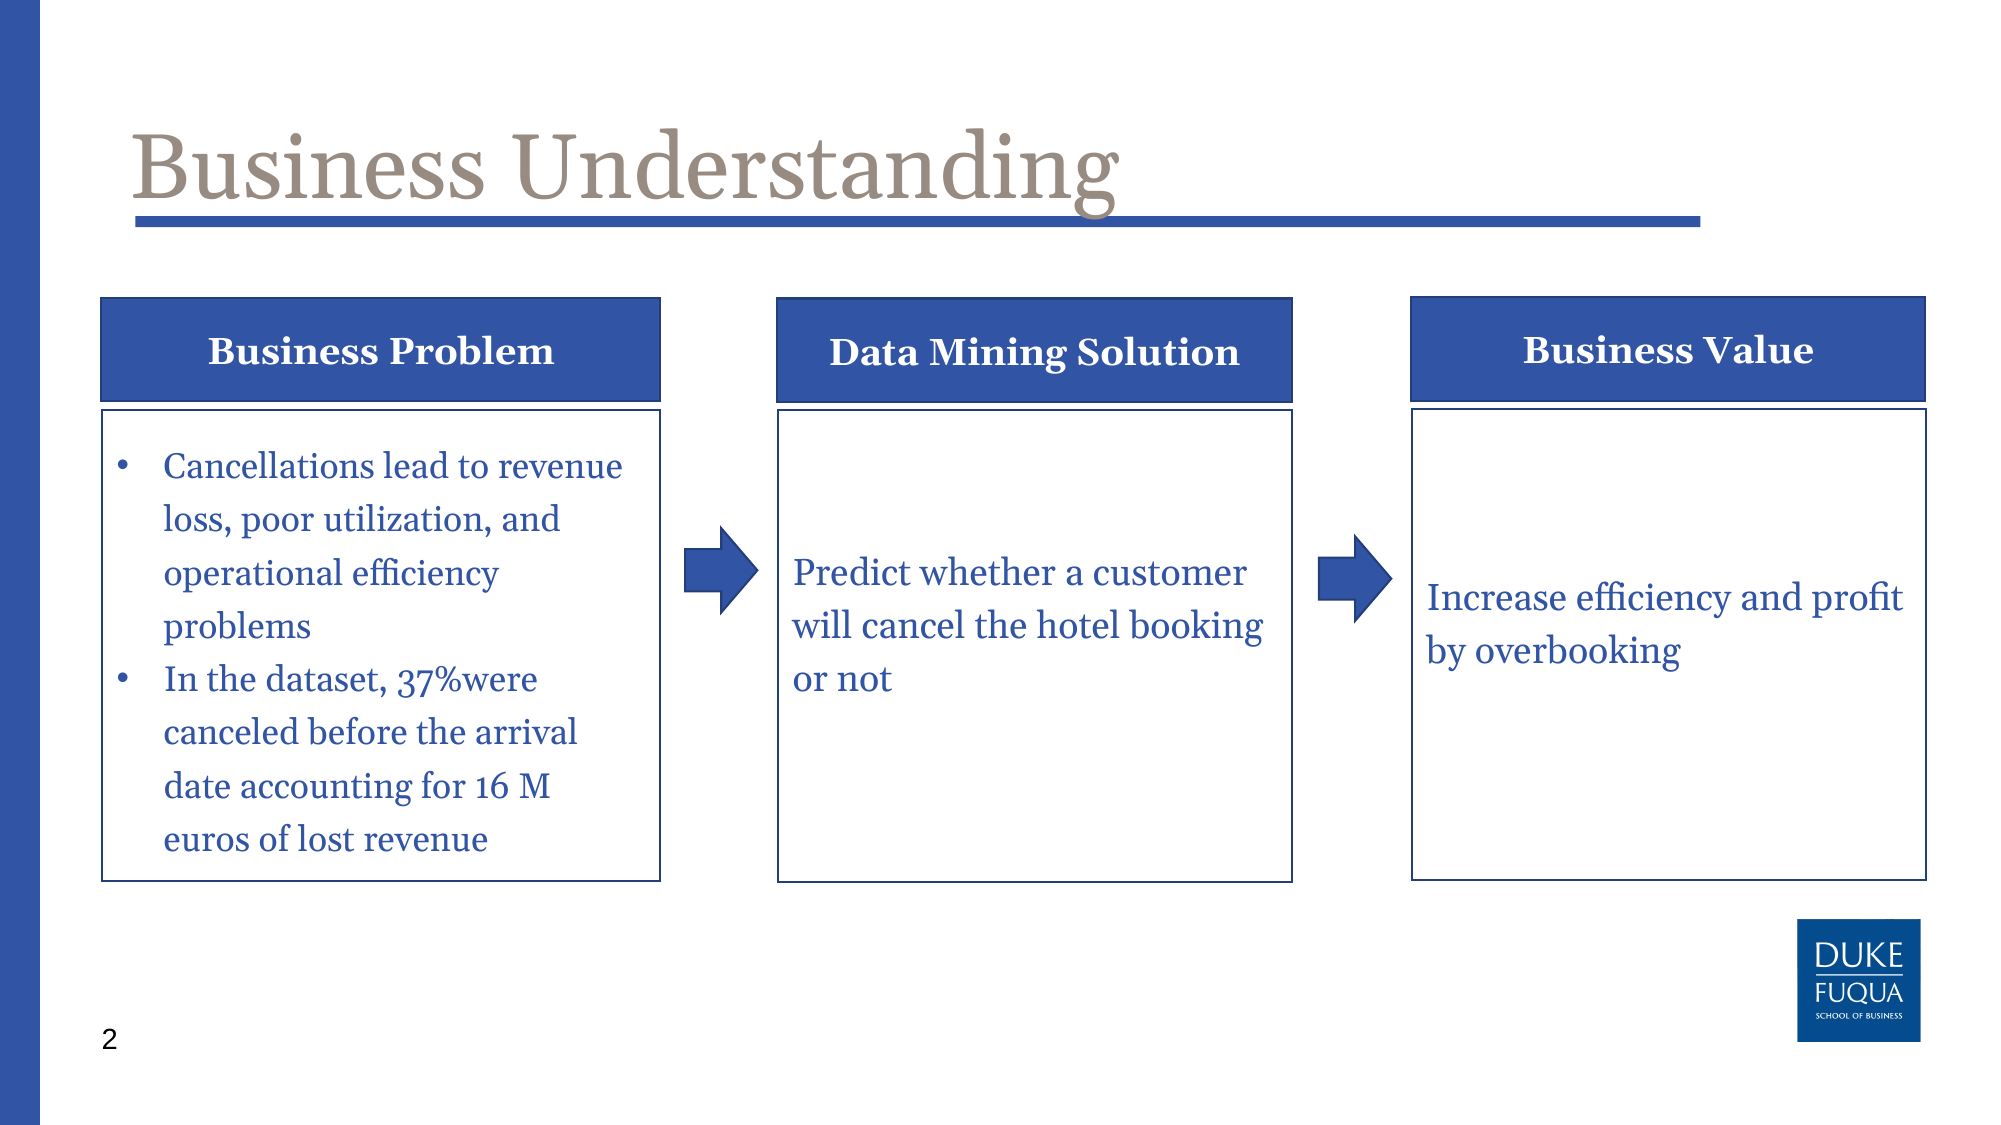

# Business Understanding
Business Value
Business Problem
Data Mining Solution
Increase efficiency and profit by overbooking

Cancellations lead to revenue loss, poor utilization, and operational efficiency problems
In the dataset, 37%were canceled before the arrival date accounting for 16 M euros of lost revenue
Predict whether a customer will cancel the hotel booking or not